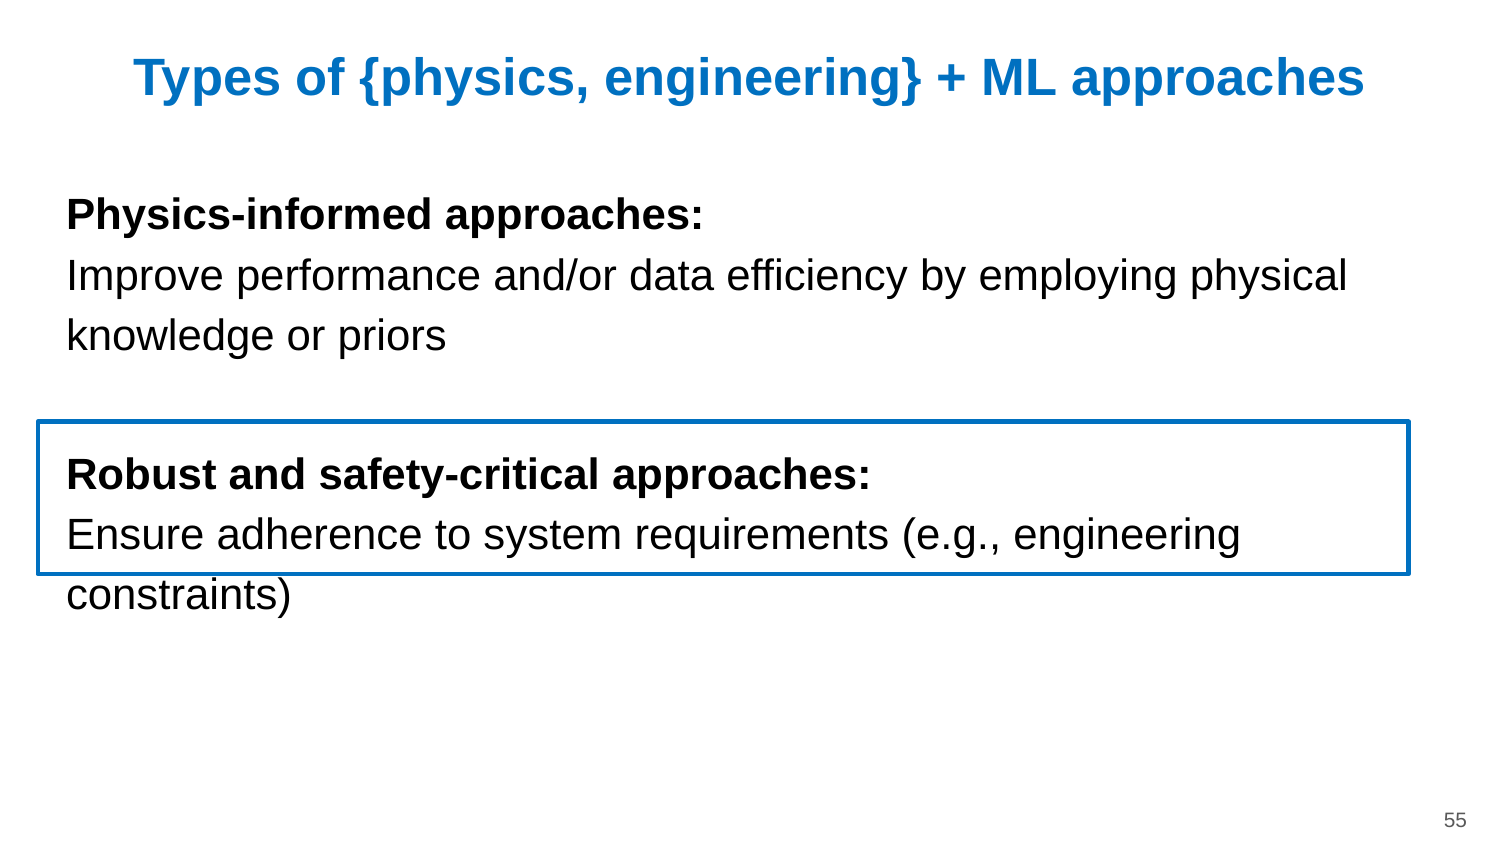

# Types of {physics, engineering} + ML approaches
Physics-informed approaches:
Improve performance and/or data efficiency by employing physical knowledge or priors

Robust and safety-critical approaches:
Ensure adherence to system requirements (e.g., engineering constraints)

55